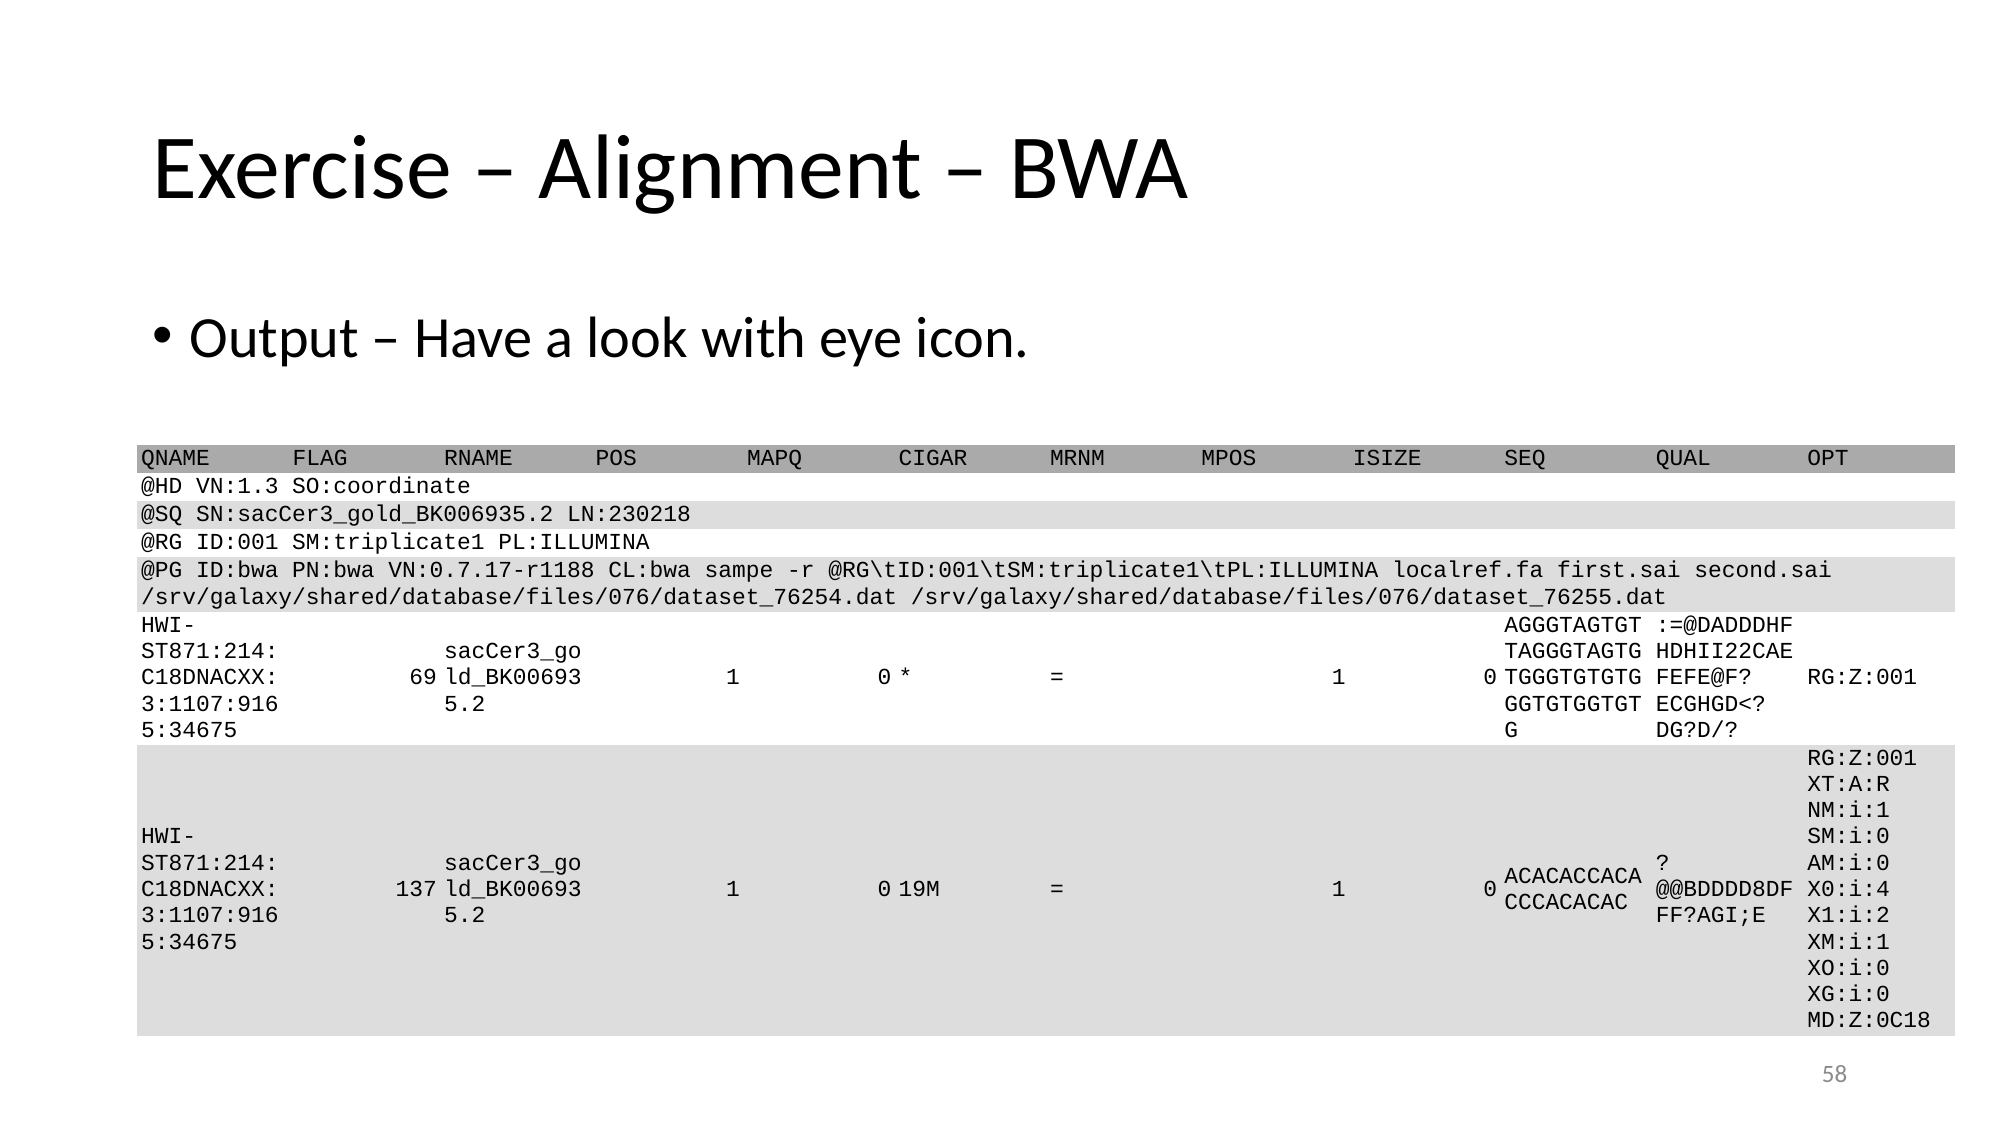

# Exercise – Alignment – BWA

Output – Have a look with eye icon.
| QNAME | FLAG | RNAME | POS | MAPQ | CIGAR | MRNM | MPOS | ISIZE | SEQ | QUAL | OPT |
| --- | --- | --- | --- | --- | --- | --- | --- | --- | --- | --- | --- |
| @HD VN:1.3 SO:coordinate |  |  |  |  |  |  |  |  |  |  |  |
| @SQ SN:sacCer3\_gold\_BK006935.2 LN:230218 |  |  |  |  |  |  |  |  |  |  |  |
| @RG ID:001 SM:triplicate1 PL:ILLUMINA |  |  |  |  |  |  |  |  |  |  |  |
| @PG ID:bwa PN:bwa VN:0.7.17-r1188 CL:bwa sampe -r @RG\tID:001\tSM:triplicate1\tPL:ILLUMINA localref.fa first.sai second.sai /srv/galaxy/shared/database/files/076/dataset\_76254.dat /srv/galaxy/shared/database/files/076/dataset\_76255.dat |  |  |  |  |  |  |  |  |  |  |  |
| HWI-ST871:214:C18DNACXX:3:1107:9165:34675 | 69 | sacCer3\_gold\_BK006935.2 | 1 | 0 | \* | = | 1 | 0 | AGGGTAGTGTTAGGGTAGTGTGGGTGTGTGGGTGTGGTGTG | :=@DADDDHFHDHII22CAEFEFE@F?ECGHGD<?DG?D/? | RG:Z:001 |
| HWI-ST871:214:C18DNACXX:3:1107:9165:34675 | 137 | sacCer3\_gold\_BK006935.2 | 1 | 0 | 19M | = | 1 | 0 | ACACACCACACCCACACAC | ?@@BDDDD8DFFF?AGI;E | RG:Z:001 XT:A:R NM:i:1 SM:i:0 AM:i:0 X0:i:4 X1:i:2 XM:i:1 XO:i:0 XG:i:0 MD:Z:0C18 |
|  |  |  |  |  |  |  |  |  |  |  |  |
58